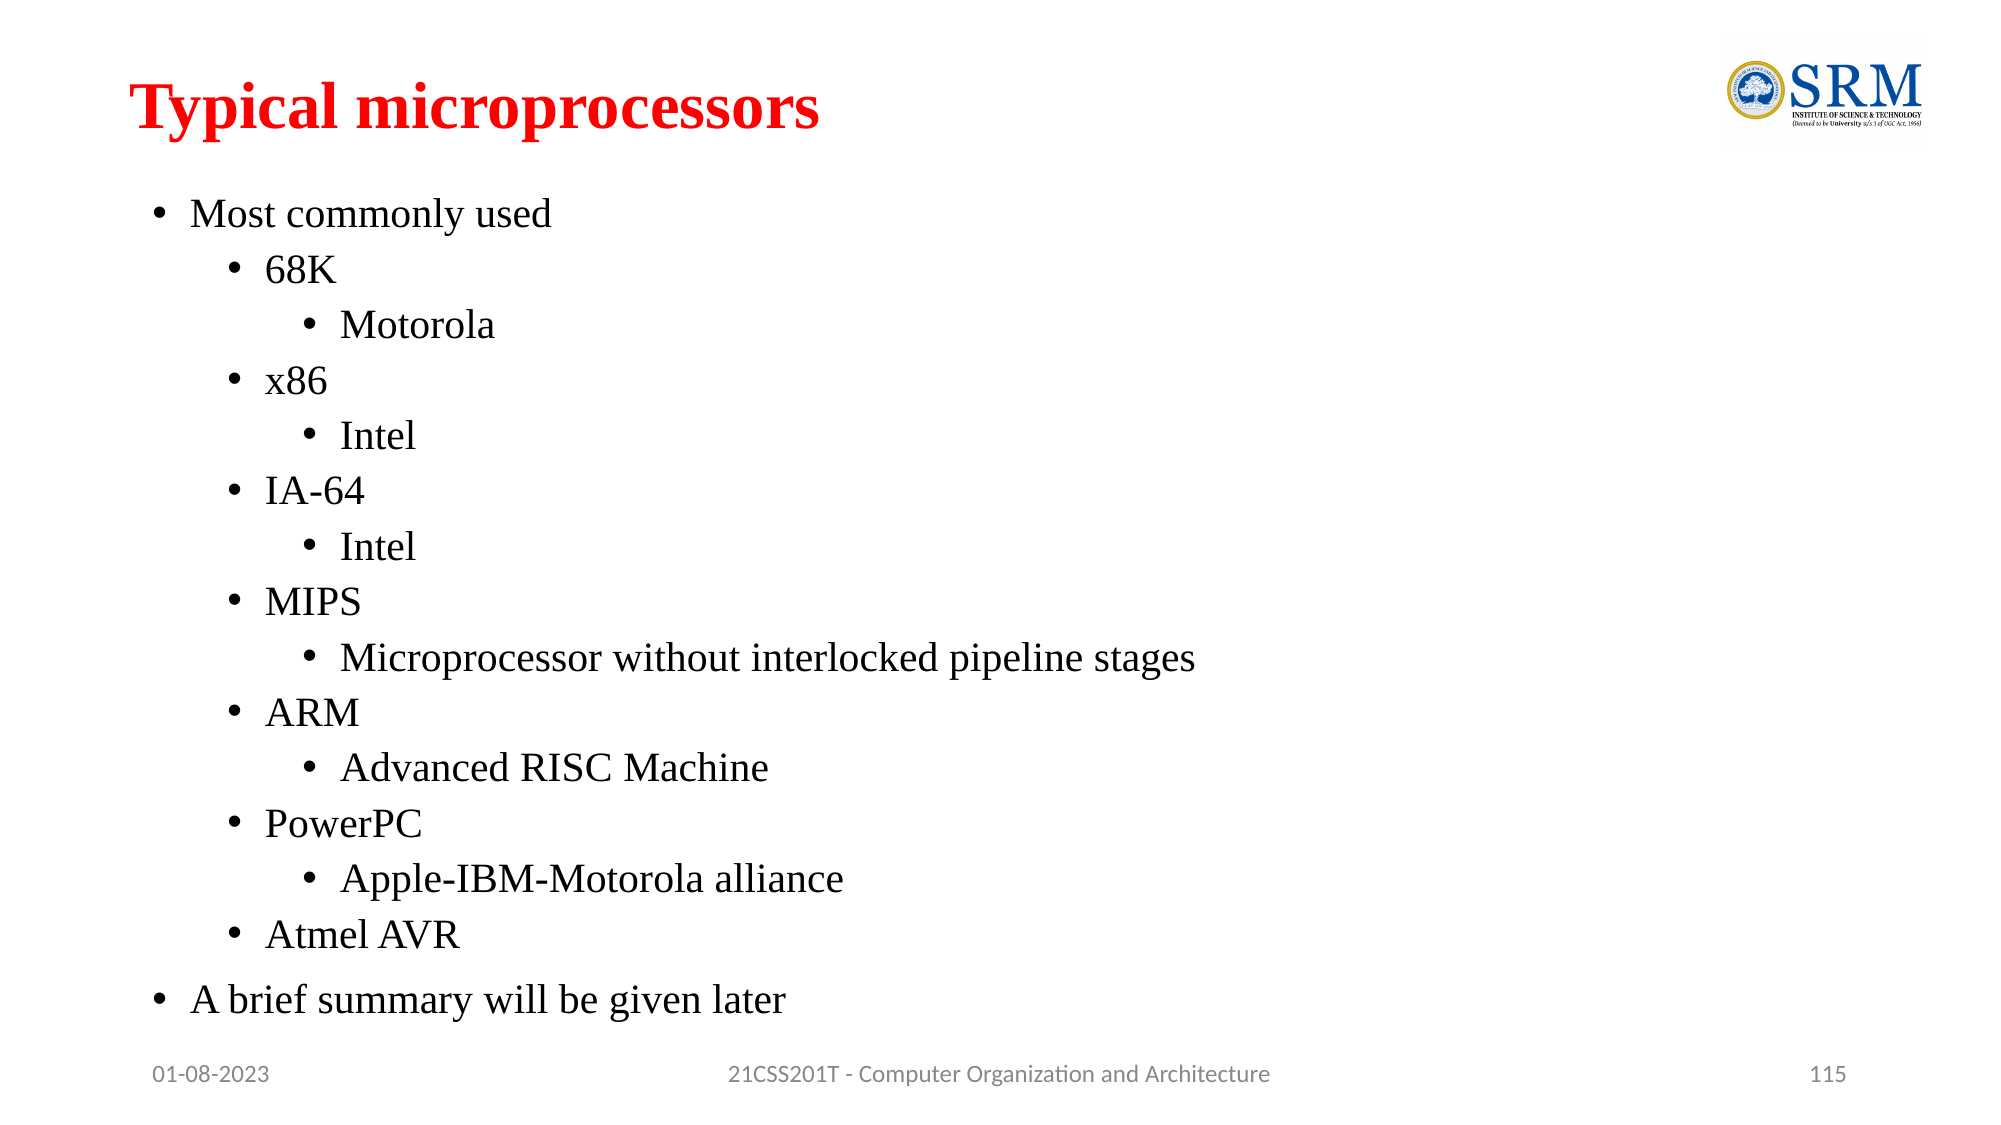

# Typical microprocessors
Most commonly used
68K
Motorola
x86
Intel
IA-64
Intel
MIPS
Microprocessor without interlocked pipeline stages
ARM
Advanced RISC Machine
PowerPC
Apple-IBM-Motorola alliance
Atmel AVR
A brief summary will be given later
01-08-2023
21CSS201T - Computer Organization and Architecture
115